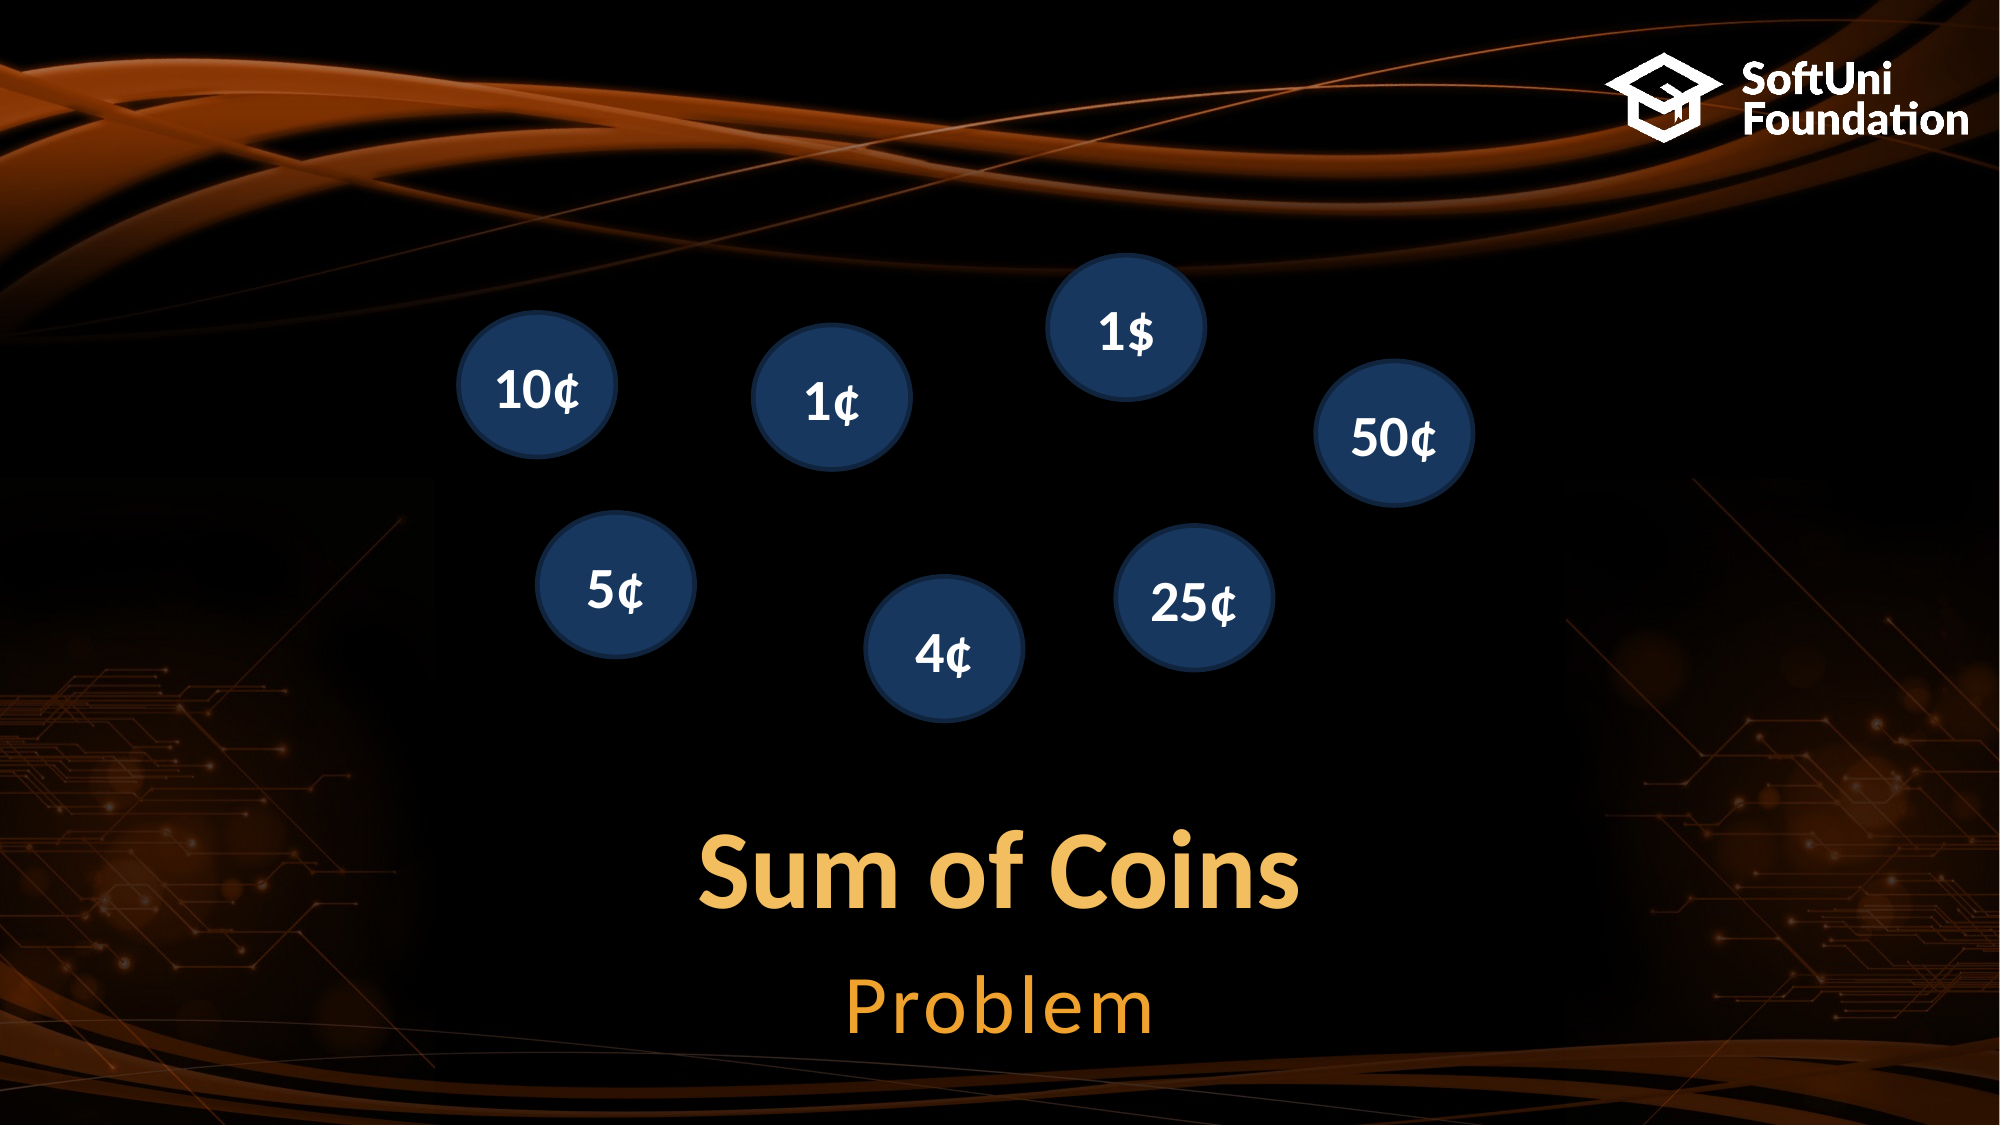

1$
10¢
1¢
50¢
5¢
25¢
4¢
Sum of Coins
Problem